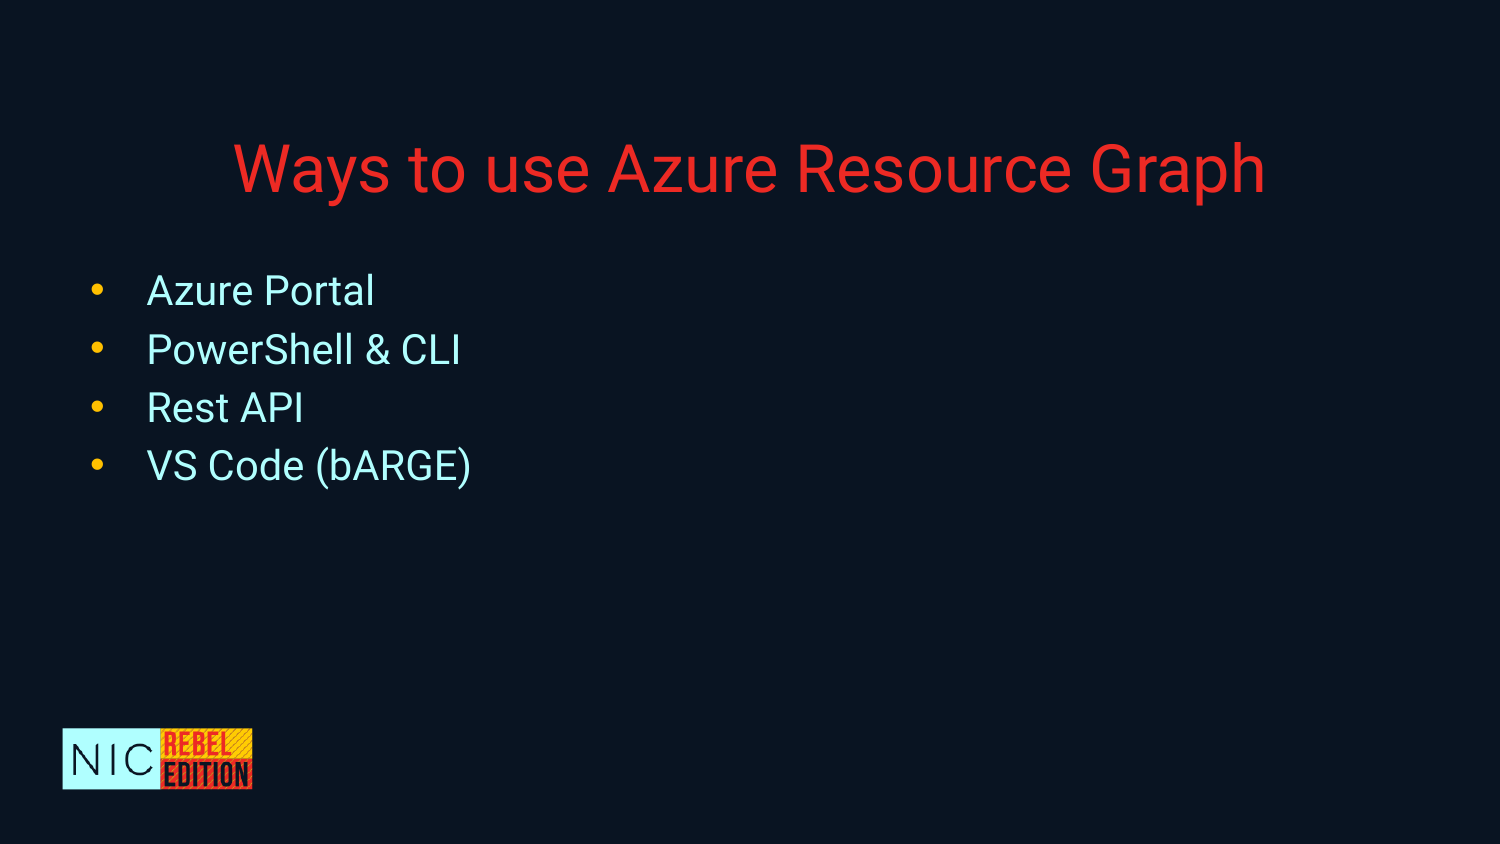

# Ways to use Azure Resource Graph
Azure Portal
PowerShell & CLI
Rest API
VS Code (bARGE)